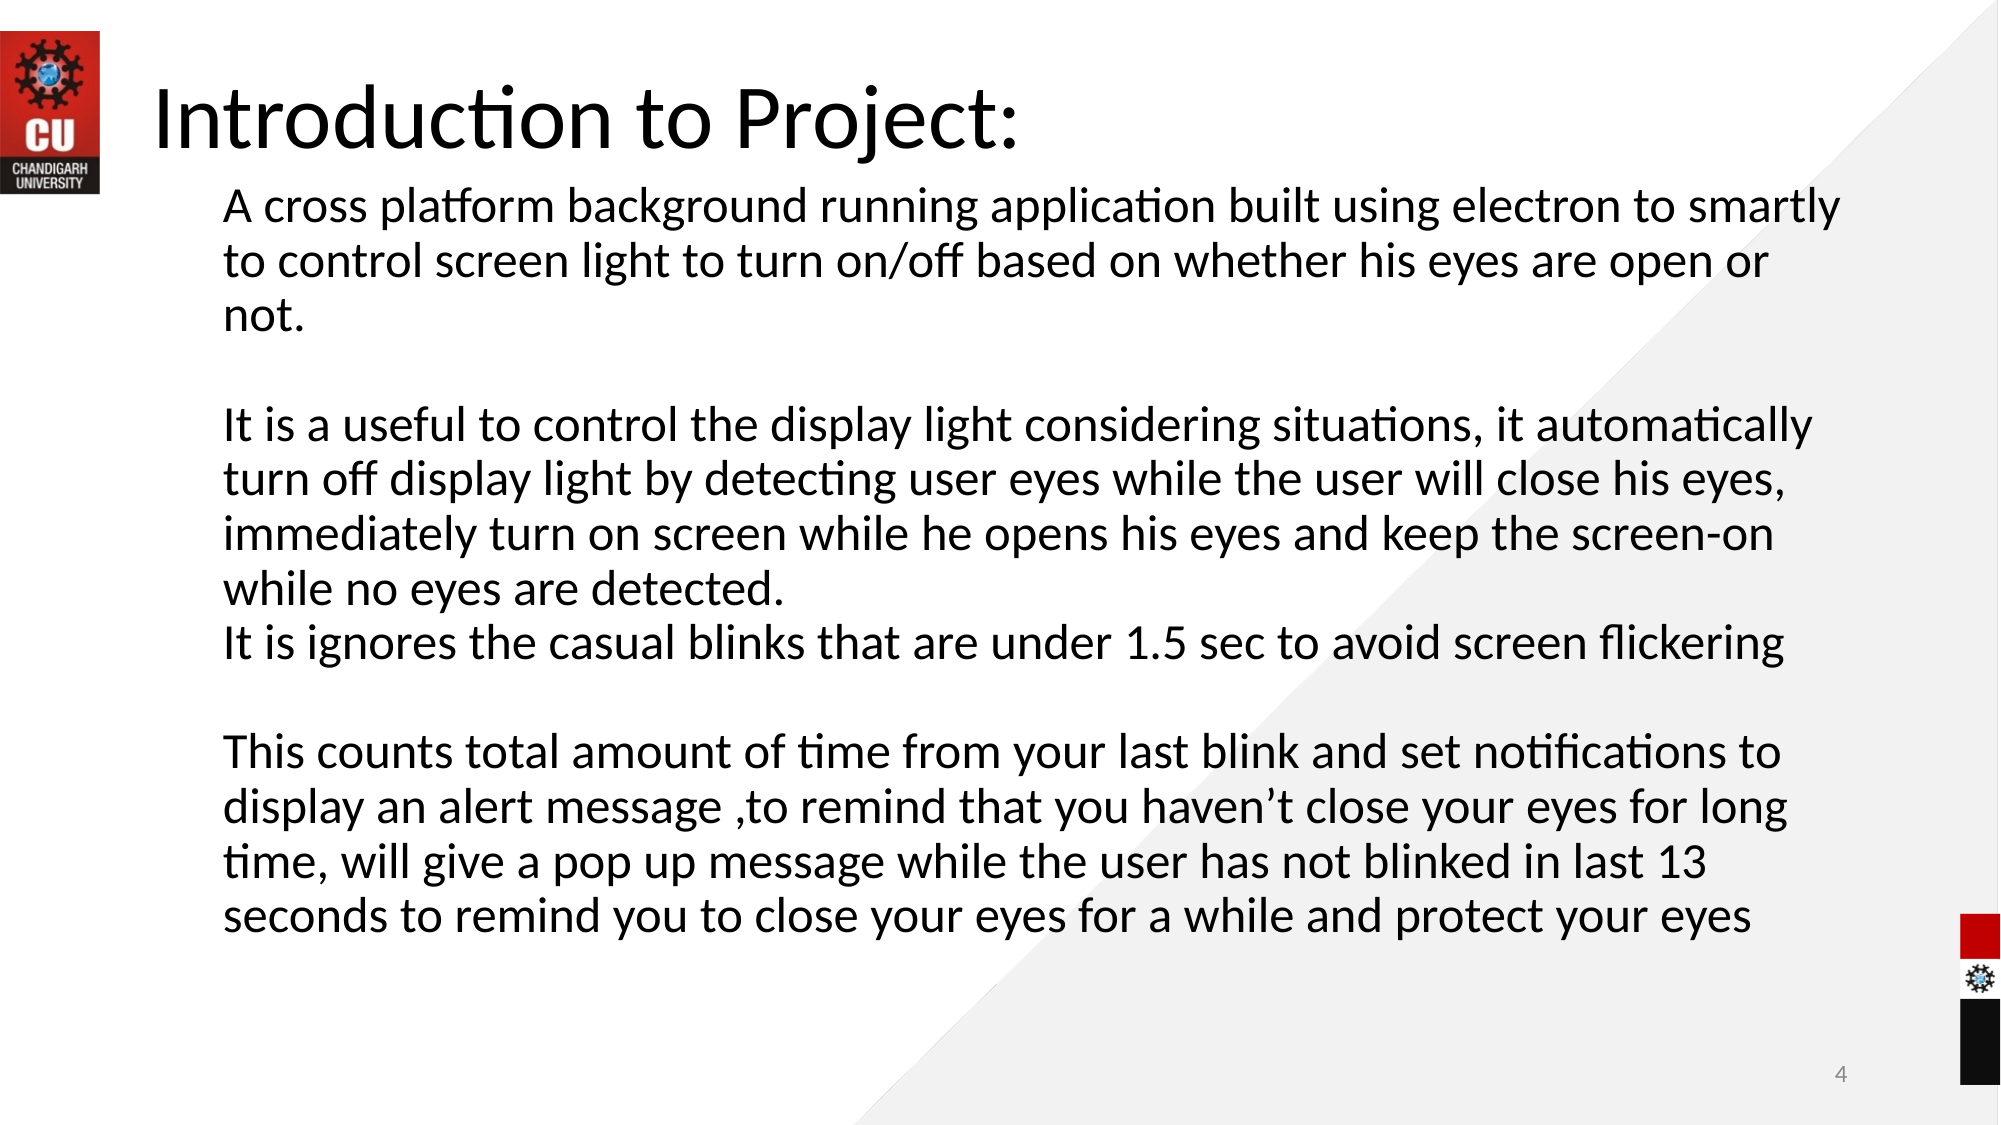

# Introduction to Project:

	A cross platform background running application built using electron to smartly to control screen light to turn on/off based on whether his eyes are open or not.

	It is a useful to control the display light considering situations, it automatically turn off display light by detecting user eyes while the user will close his eyes, immediately turn on screen while he opens his eyes and keep the screen-on while no eyes are detected.
It is ignores the casual blinks that are under 1.5 sec to avoid screen flickering

This counts total amount of time from your last blink and set notifications to display an alert message ,to remind that you haven’t close your eyes for long time, will give a pop up message while the user has not blinked in last 13 seconds to remind you to close your eyes for a while and protect your eyes
4